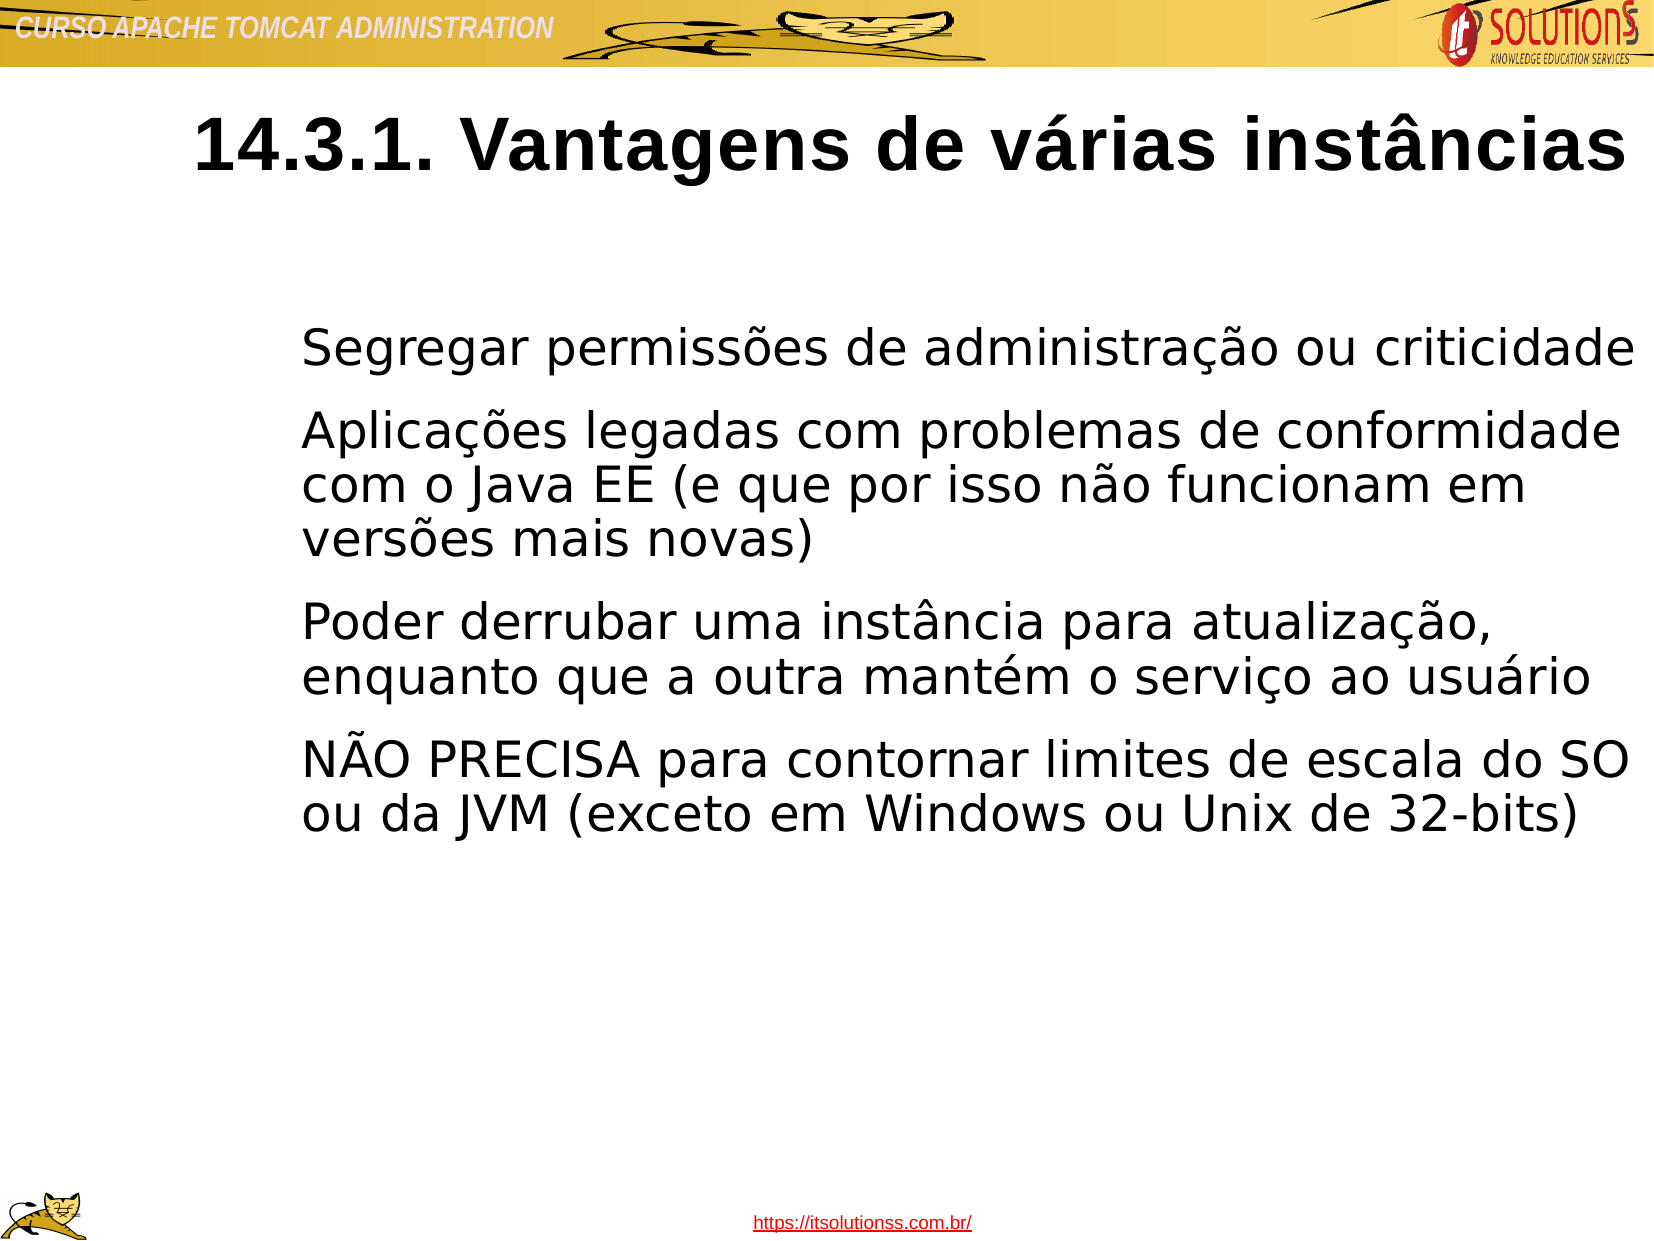

14.3.1. Vantagens de várias instâncias
Segregar permissões de administração ou criticidade
Aplicações legadas com problemas de conformidade com o Java EE (e que por isso não funcionam em versões mais novas)
Poder derrubar uma instância para atualização, enquanto que a outra mantém o serviço ao usuário
NÃO PRECISA para contornar limites de escala do SO ou da JVM (exceto em Windows ou Unix de 32-bits)